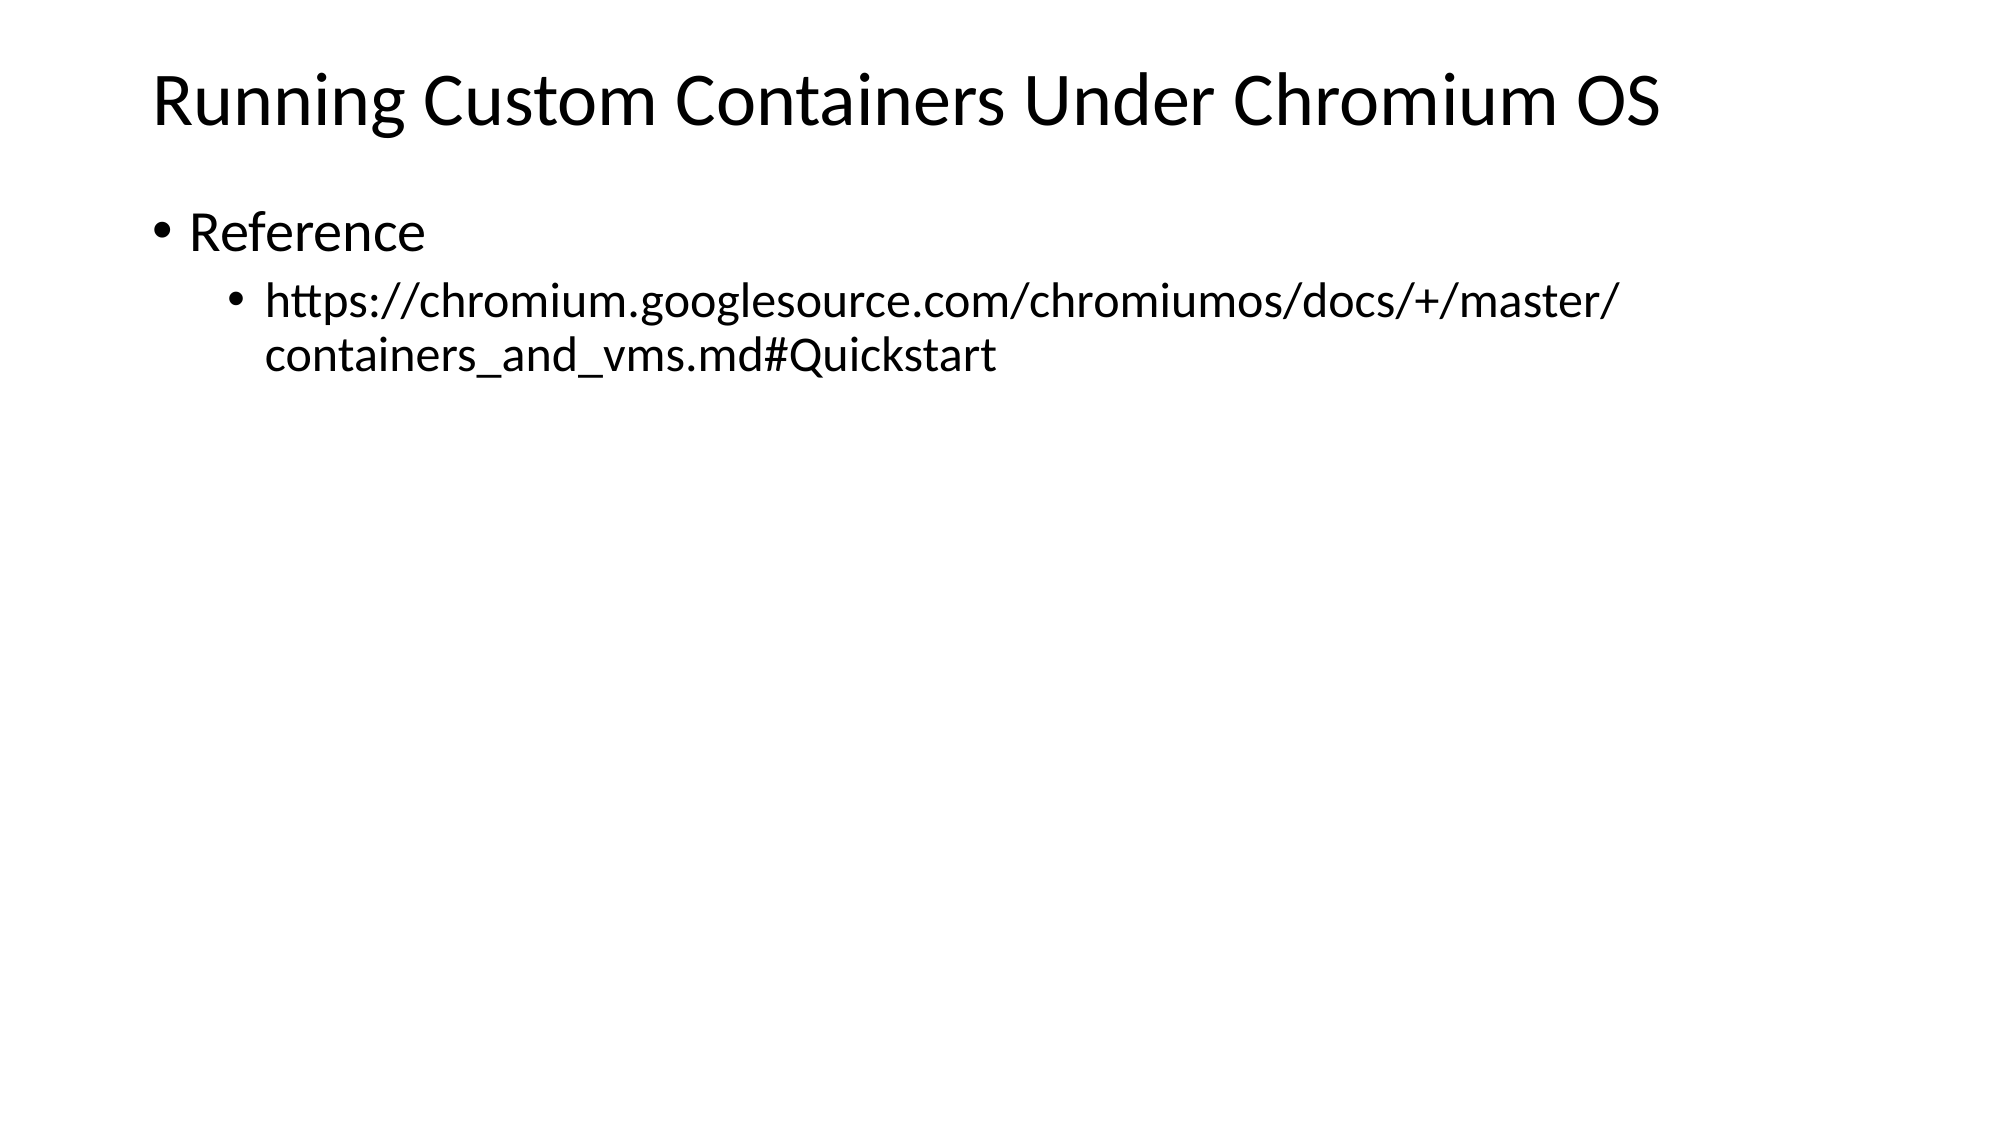

# Running Custom Containers Under Chromium OS
Reference
https://chromium.googlesource.com/chromiumos/docs/+/master/containers_and_vms.md#Quickstart